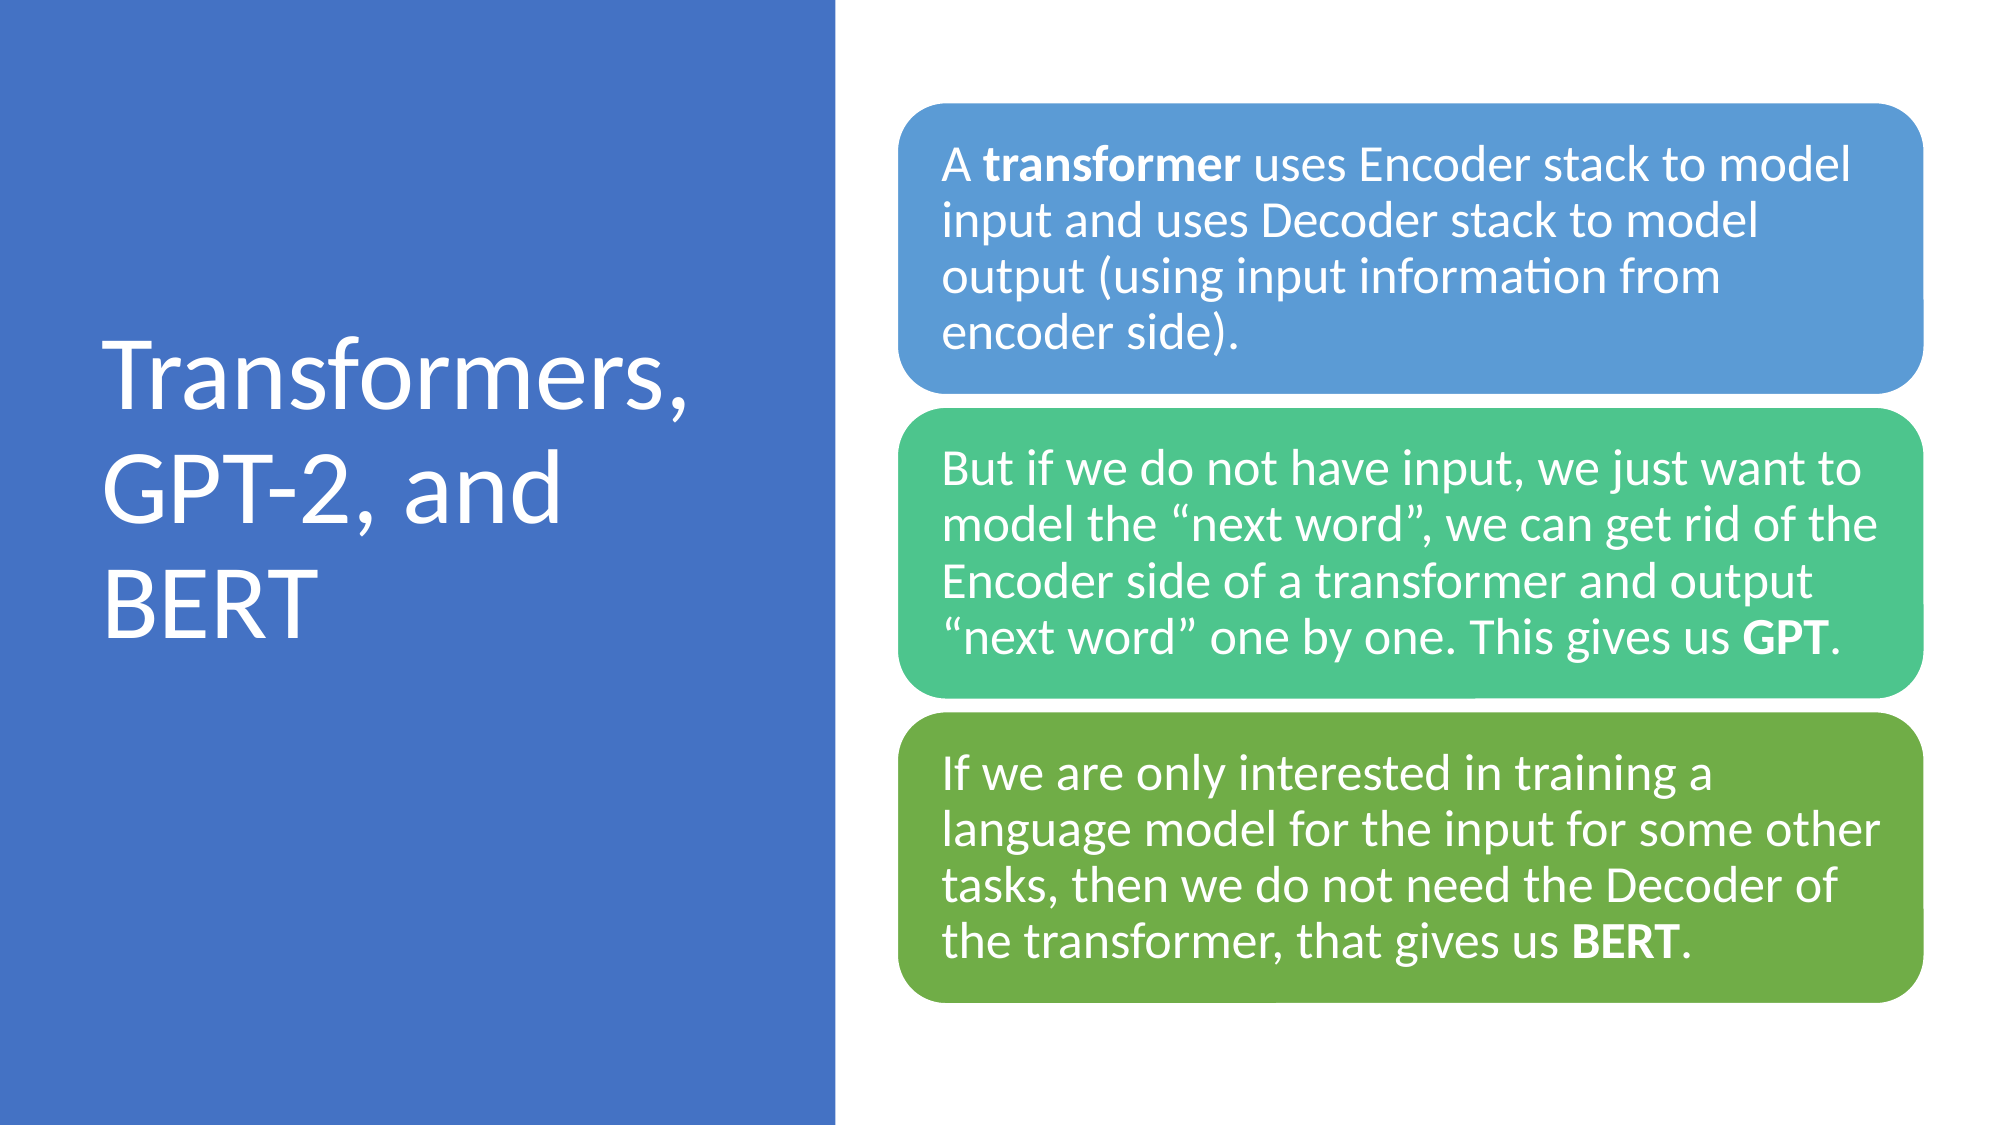

# Transformers, GPT-2, and BERT
A transformer uses Encoder stack to model input and uses Decoder stack to model output (using input information from encoder side).
But if we do not have input, we just want to model the “next word”, we can get rid of the Encoder side of a transformer and output “next word” one by one. This gives us GPT.
If we are only interested in training a language model for the input for some other tasks, then we do not need the Decoder of the transformer, that gives us BERT.